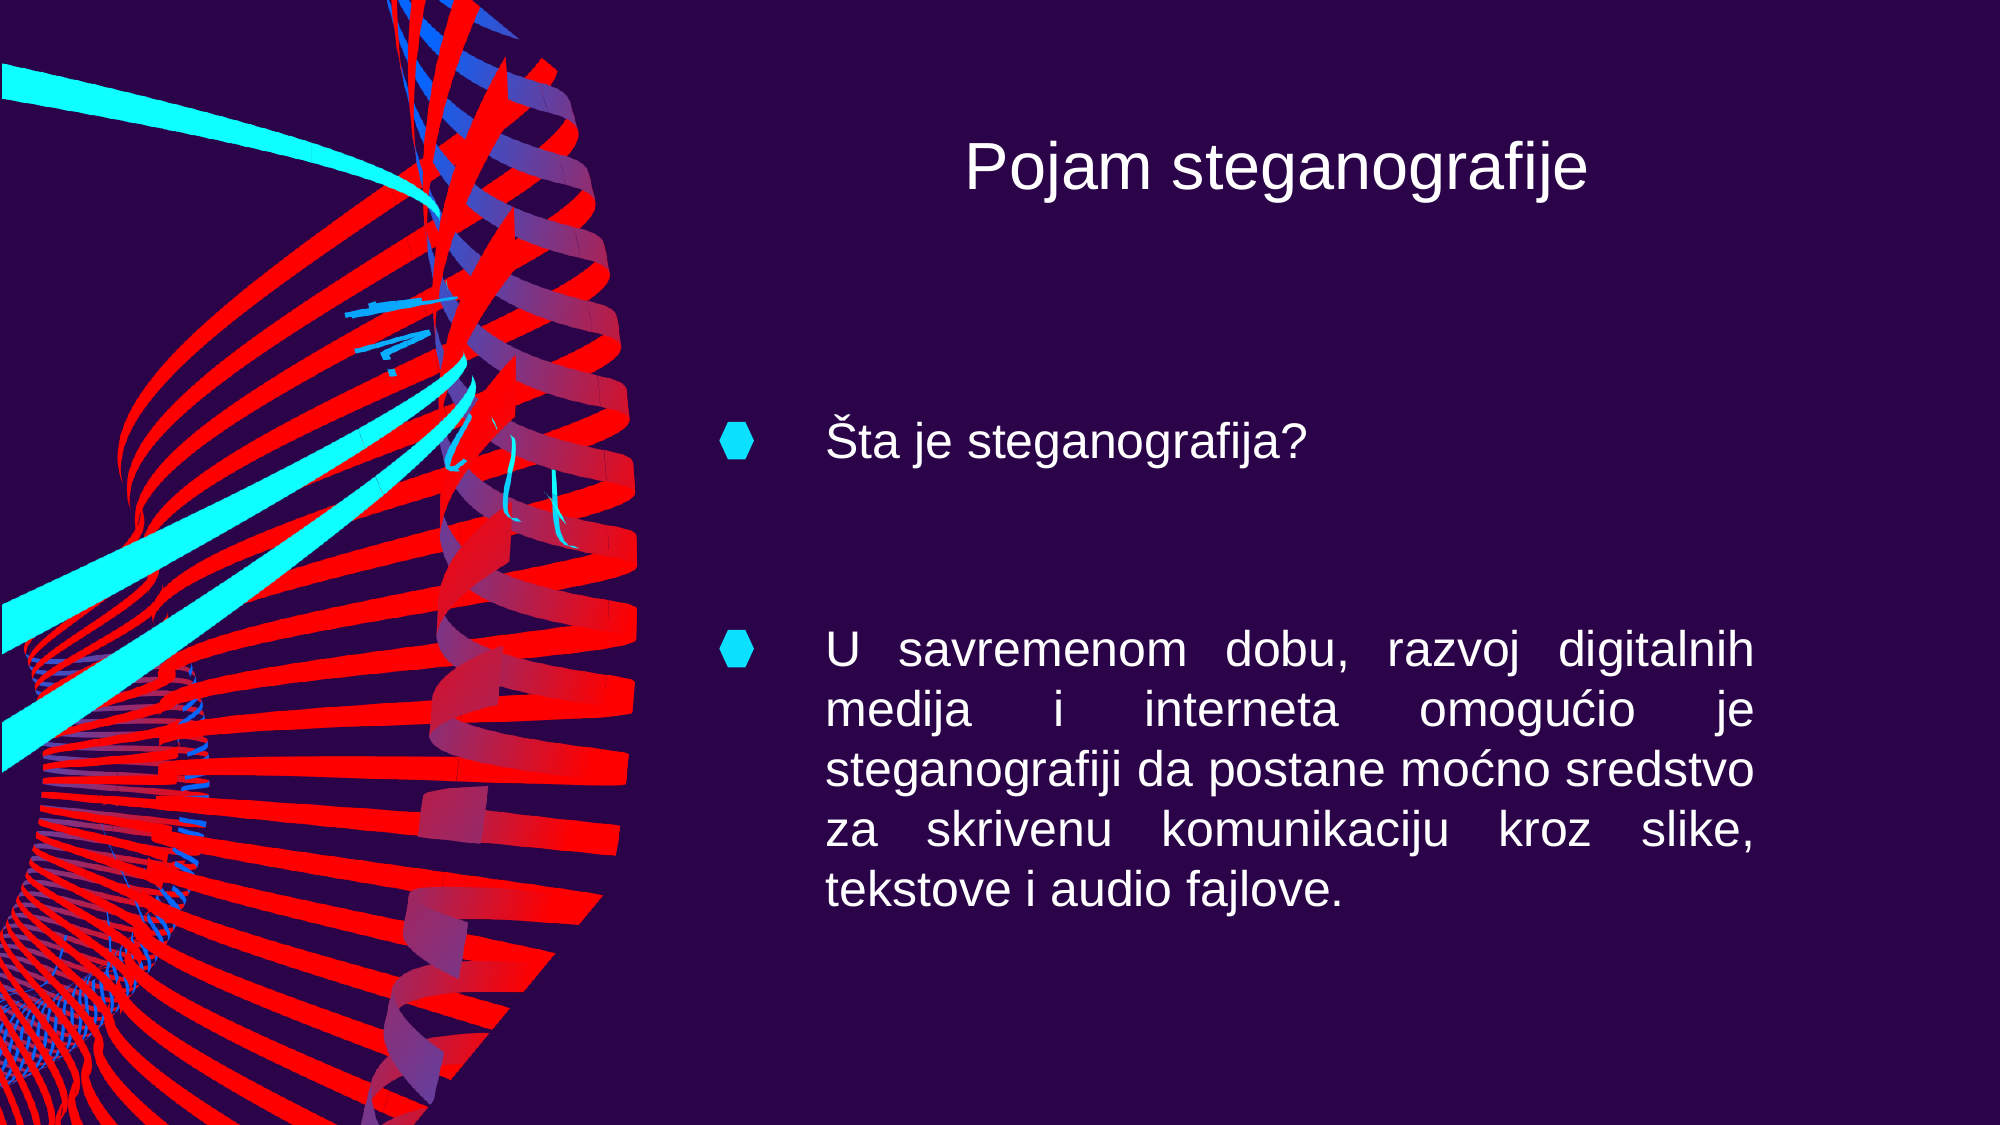

Pojam steganografije
Šta je steganografija?

U savremenom dobu, razvoj digitalnih medija i interneta omogućio je steganografiji da postane moćno sredstvo za skrivenu komunikaciju kroz slike, tekstove i audio fajlove.